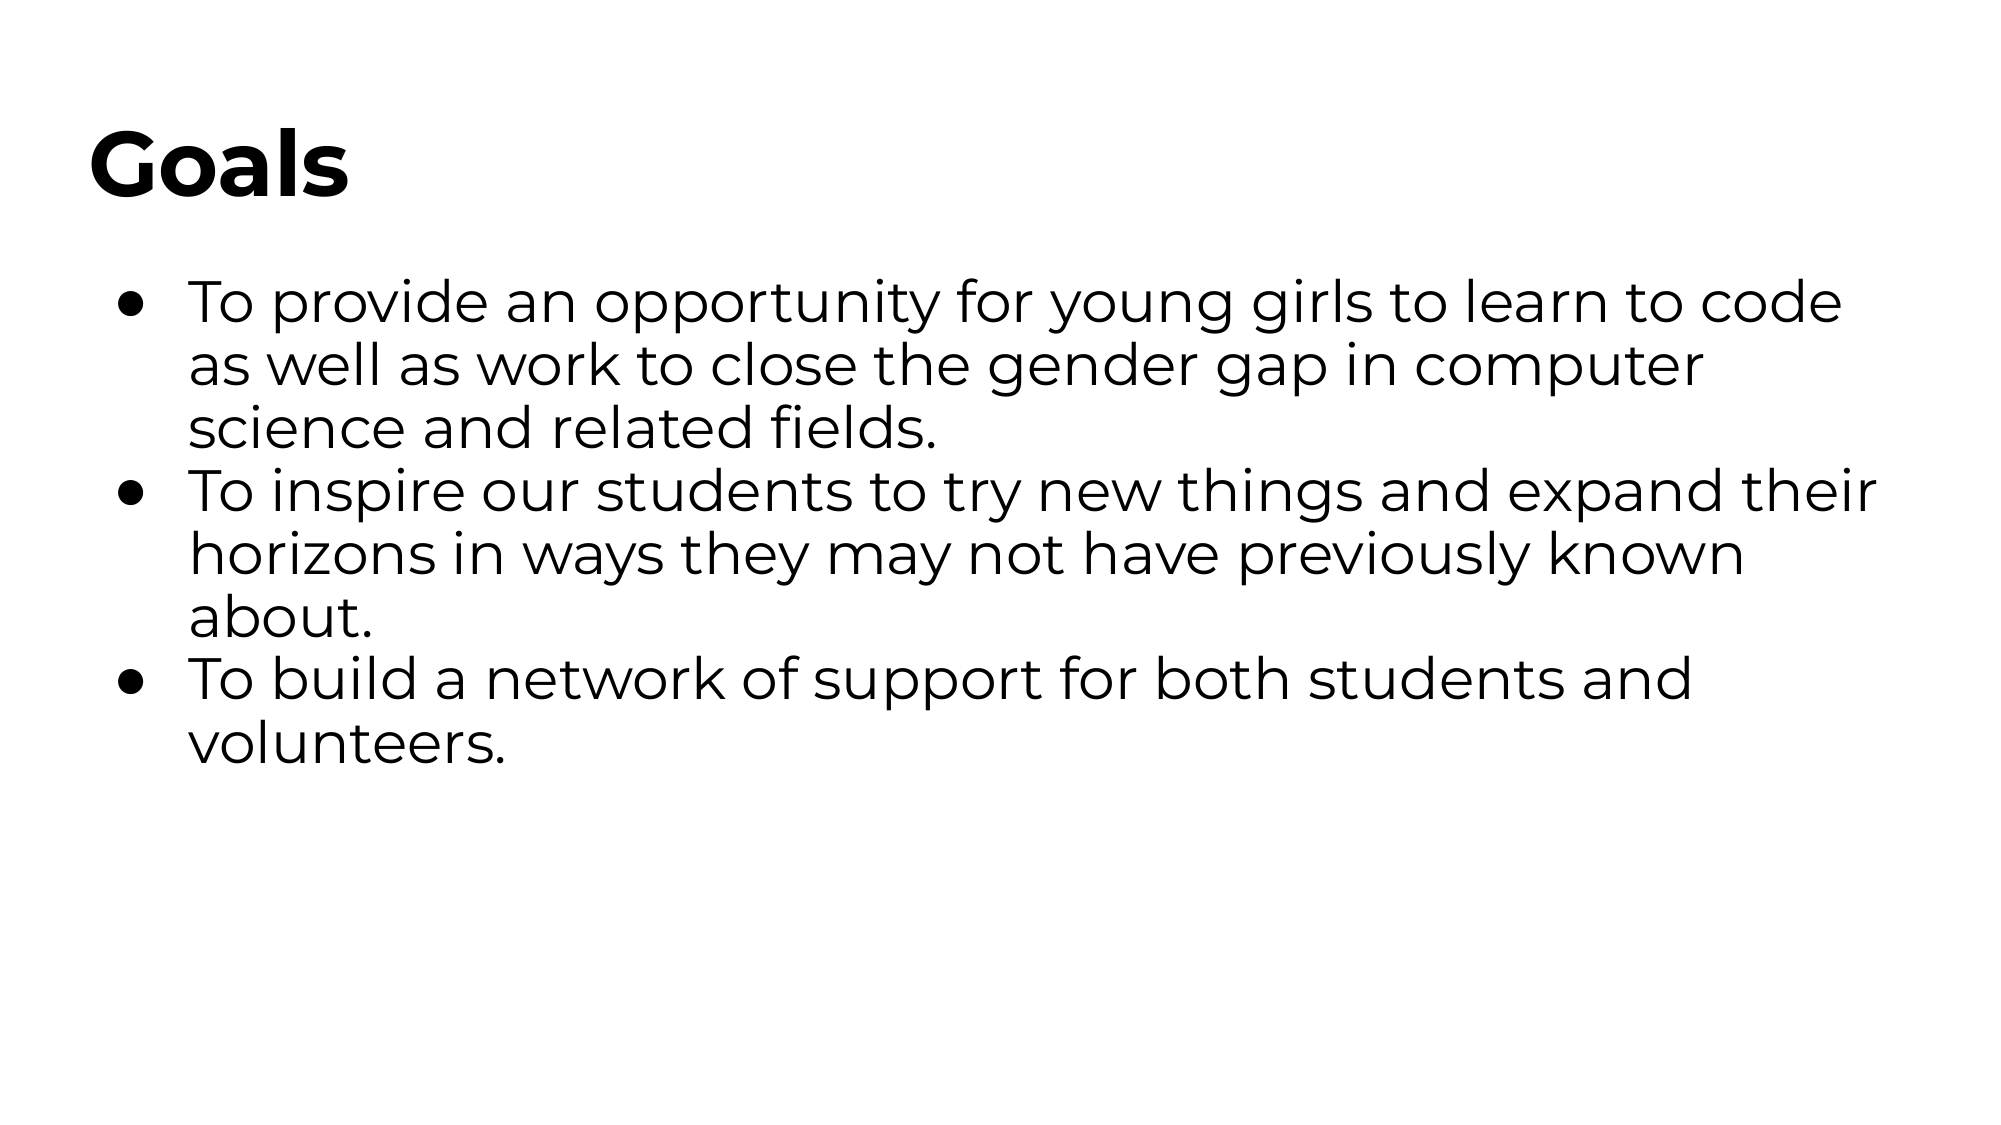

# Goals
To provide an opportunity for young girls to learn to code as well as work to close the gender gap in computer science and related fields.
To inspire our students to try new things and expand their horizons in ways they may not have previously known about.
To build a network of support for both students and volunteers.